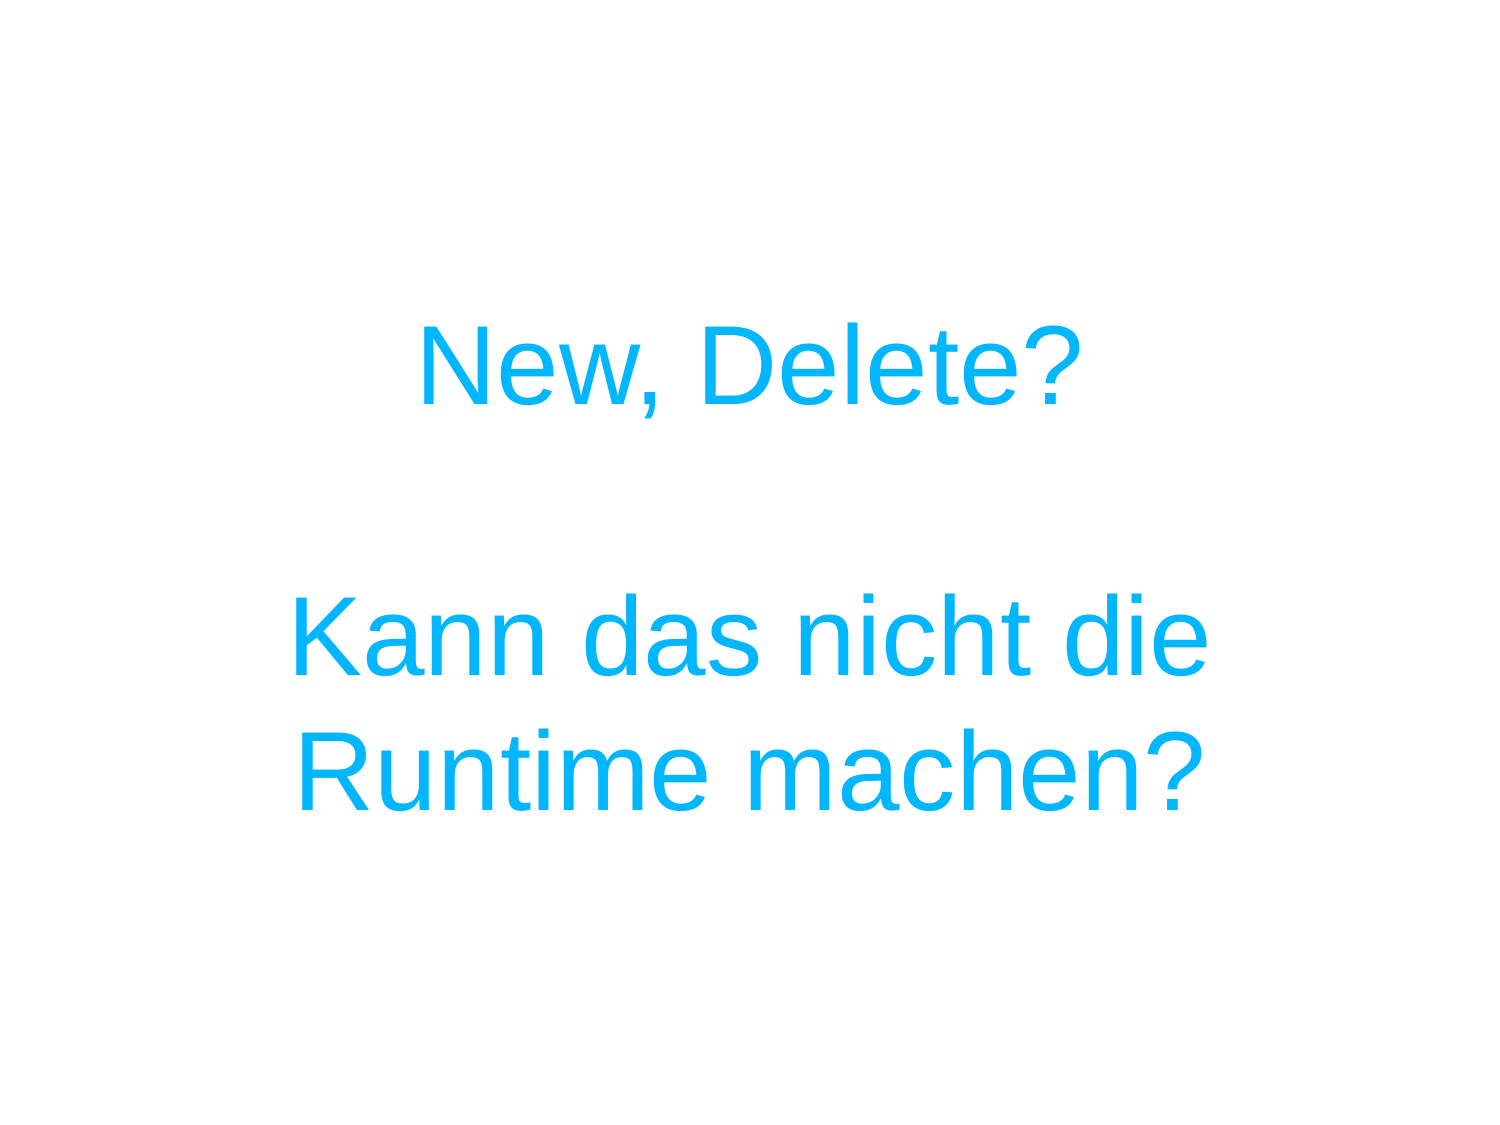

# New, Delete? Kann das nicht die Runtime machen?